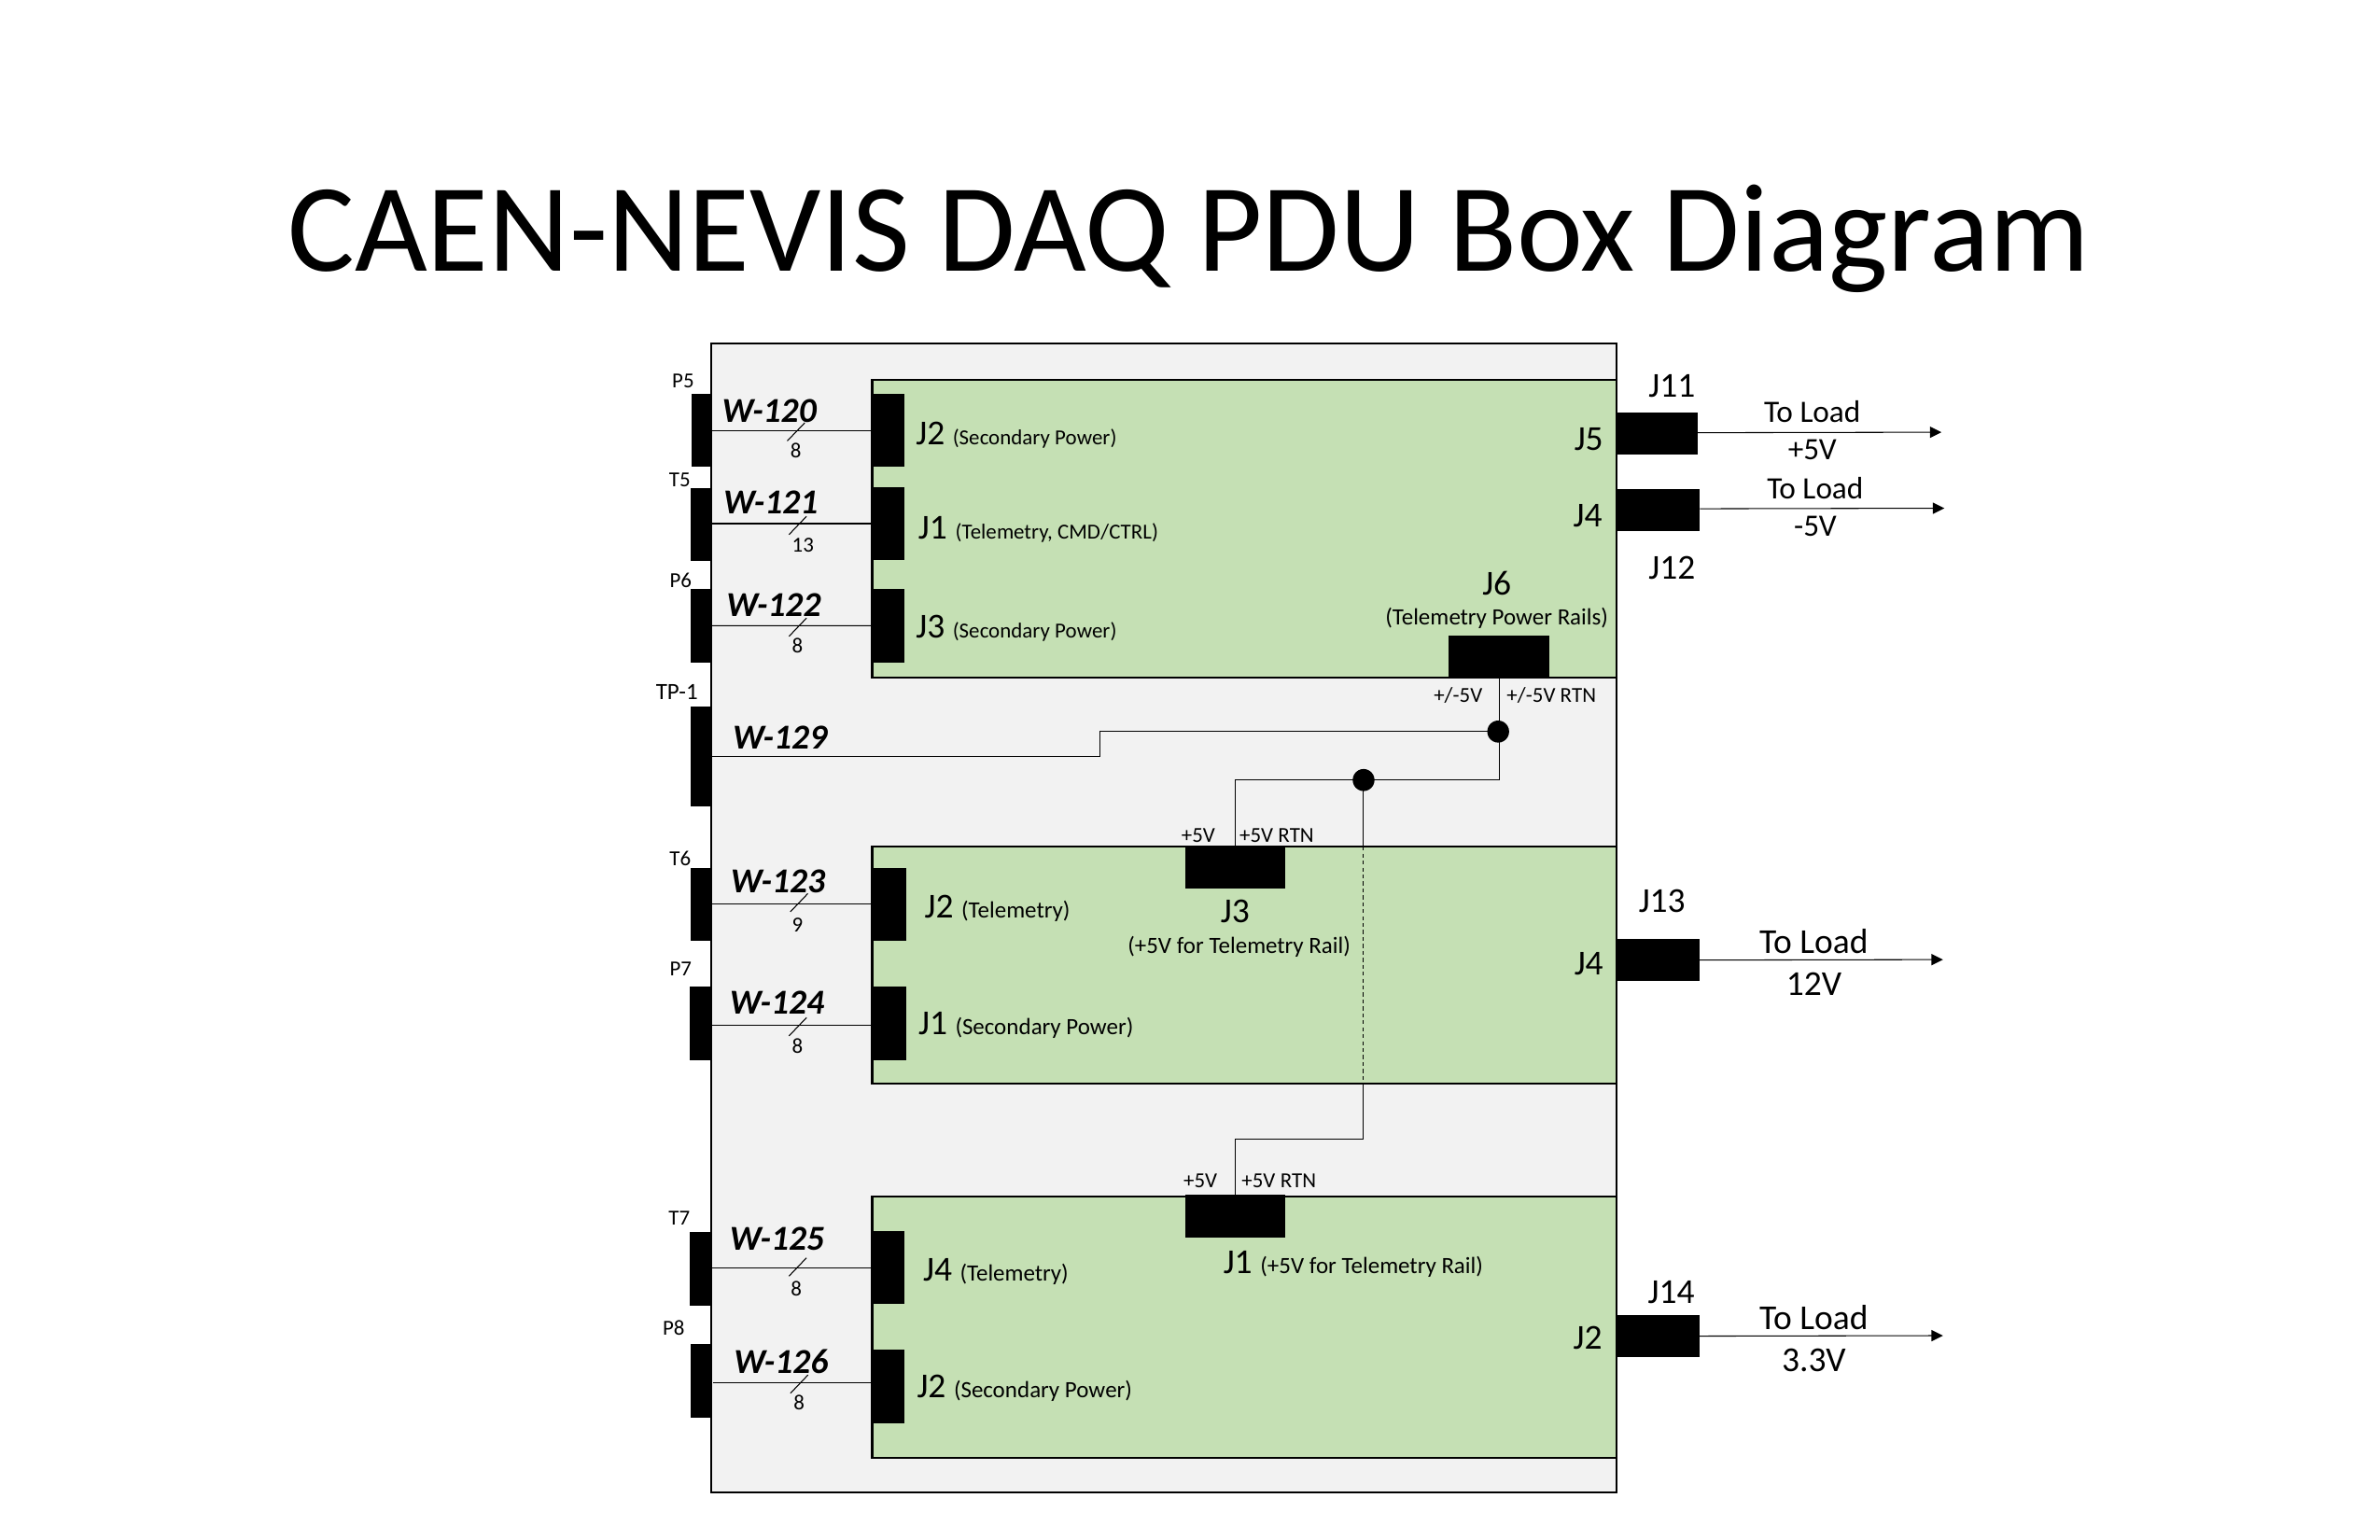

# CAEN-NEVIS DAQ PDU Box Diagram

J11
P5

W-120
To Load
+5V

J2 (Secondary Power)
J5

8
T5
To Load
-5V
W-121
J4

J1 (Telemetry, CMD/CTRL)
13
J12
J6
(Telemetry Power Rails)
P6
W-122

J3 (Secondary Power)
8

TP-1
+/-5V     +/-5V RTN
W-129

+5V     +5V RTN
T6

W-123

J13
J2 (Telemetry)
J3
(+5V for Telemetry Rail)
9
To Load
12V
J4

P7
W-124

J1 (Secondary Power)
8
+5V     +5V RTN

T7
W-125

J1 (+5V for Telemetry Rail)

J4 (Telemetry)
J14
8
To Load
3.3V
P8
J2

W-126

J2 (Secondary Power)
8